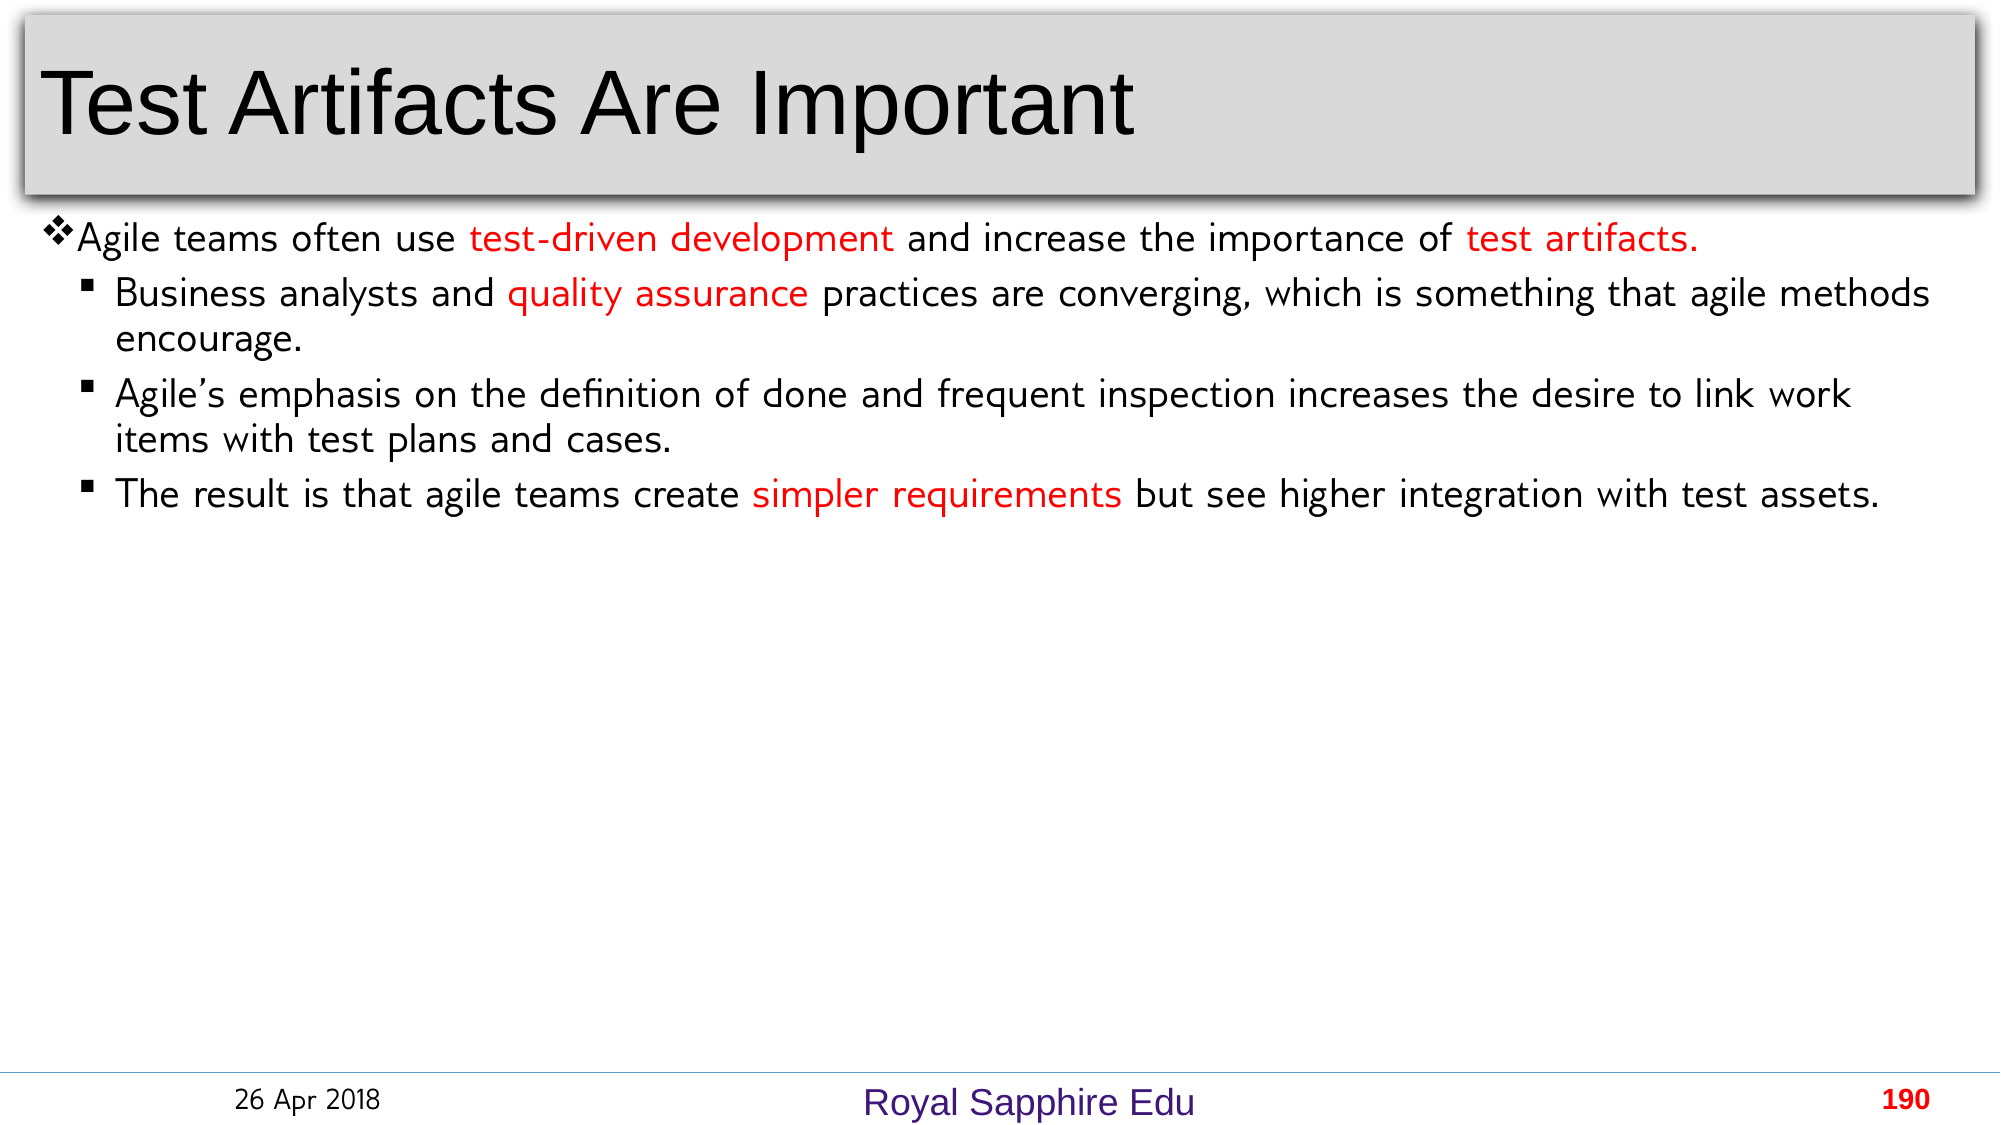

# Test Artifacts Are Important
Agile teams often use test-driven development and increase the importance of test artifacts.
Business analysts and quality assurance practices are converging, which is something that agile methods encourage.
Agile’s emphasis on the definition of done and frequent inspection increases the desire to link work items with test plans and cases.
The result is that agile teams create simpler requirements but see higher integration with test assets.
26 Apr 2018
190